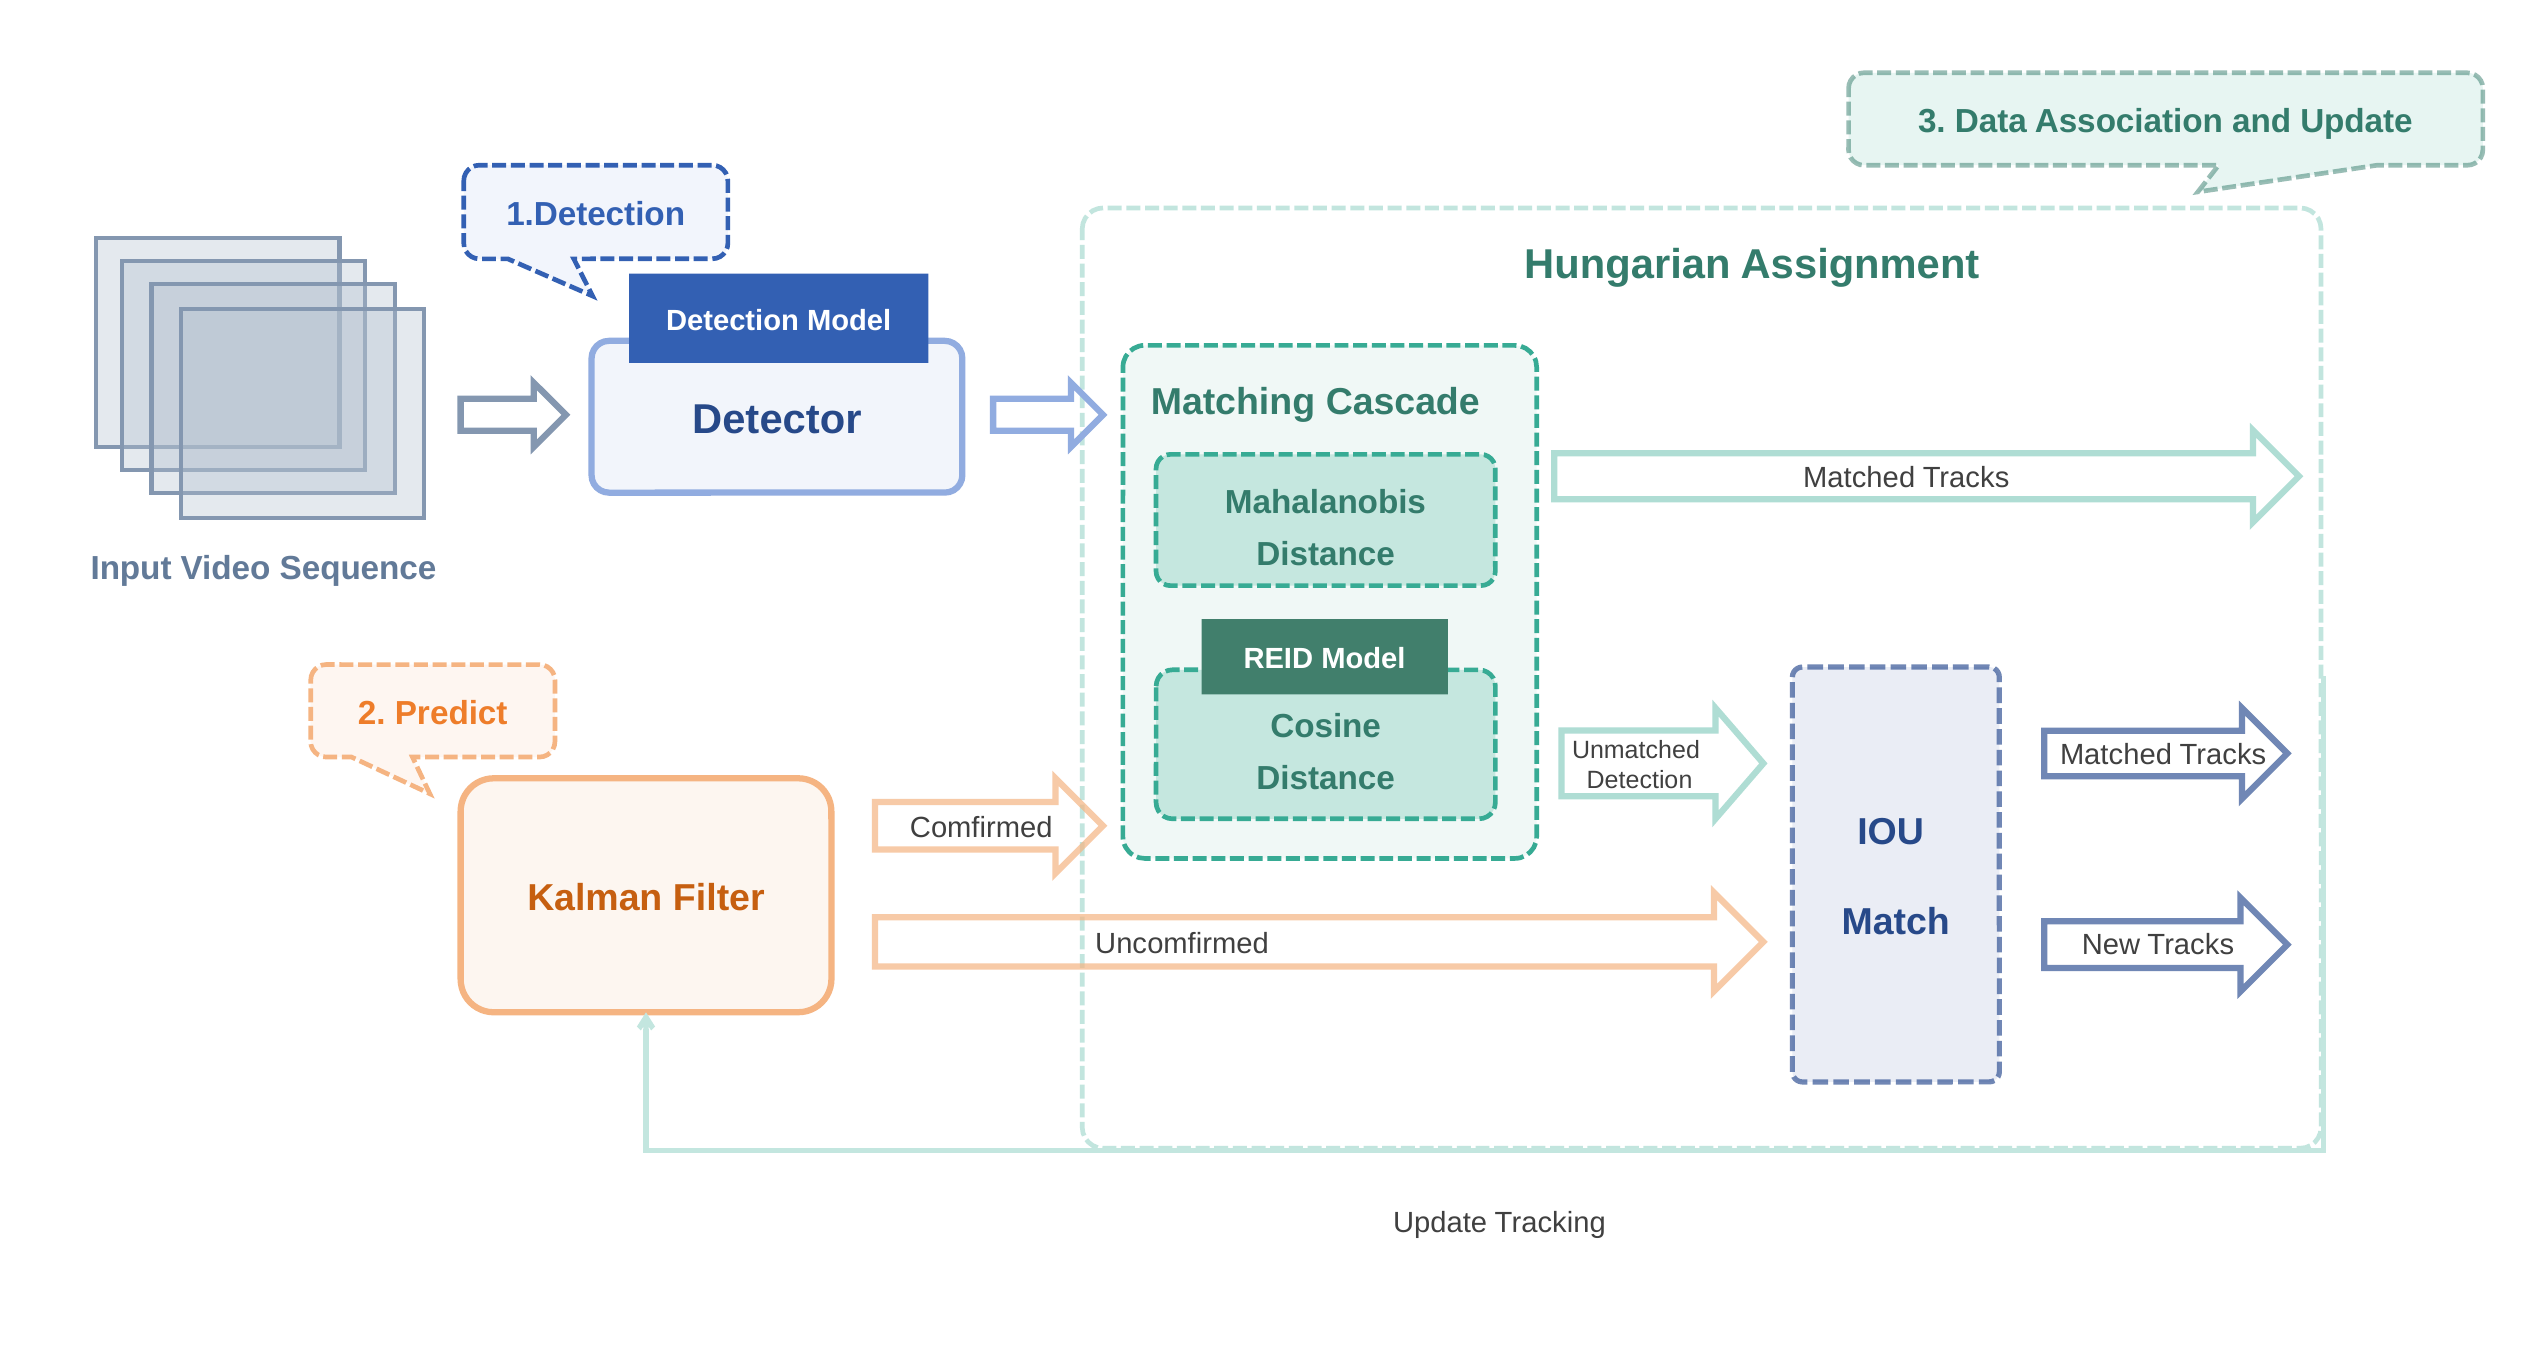

3. Data Association and Update
1.Detection

Hungarian Assignment

Detection Model

Detector

Matching Cascade

Matched Tracks
Mahalanobis
Distance
Input Video Sequence
REID Model
2. Predict
IOU

Match
Cosine
Distance

Unmatched
Detection
Matched Tracks
Kalman Filter

Comfirmed

Uncomfirmed
New Tracks
Update Tracking